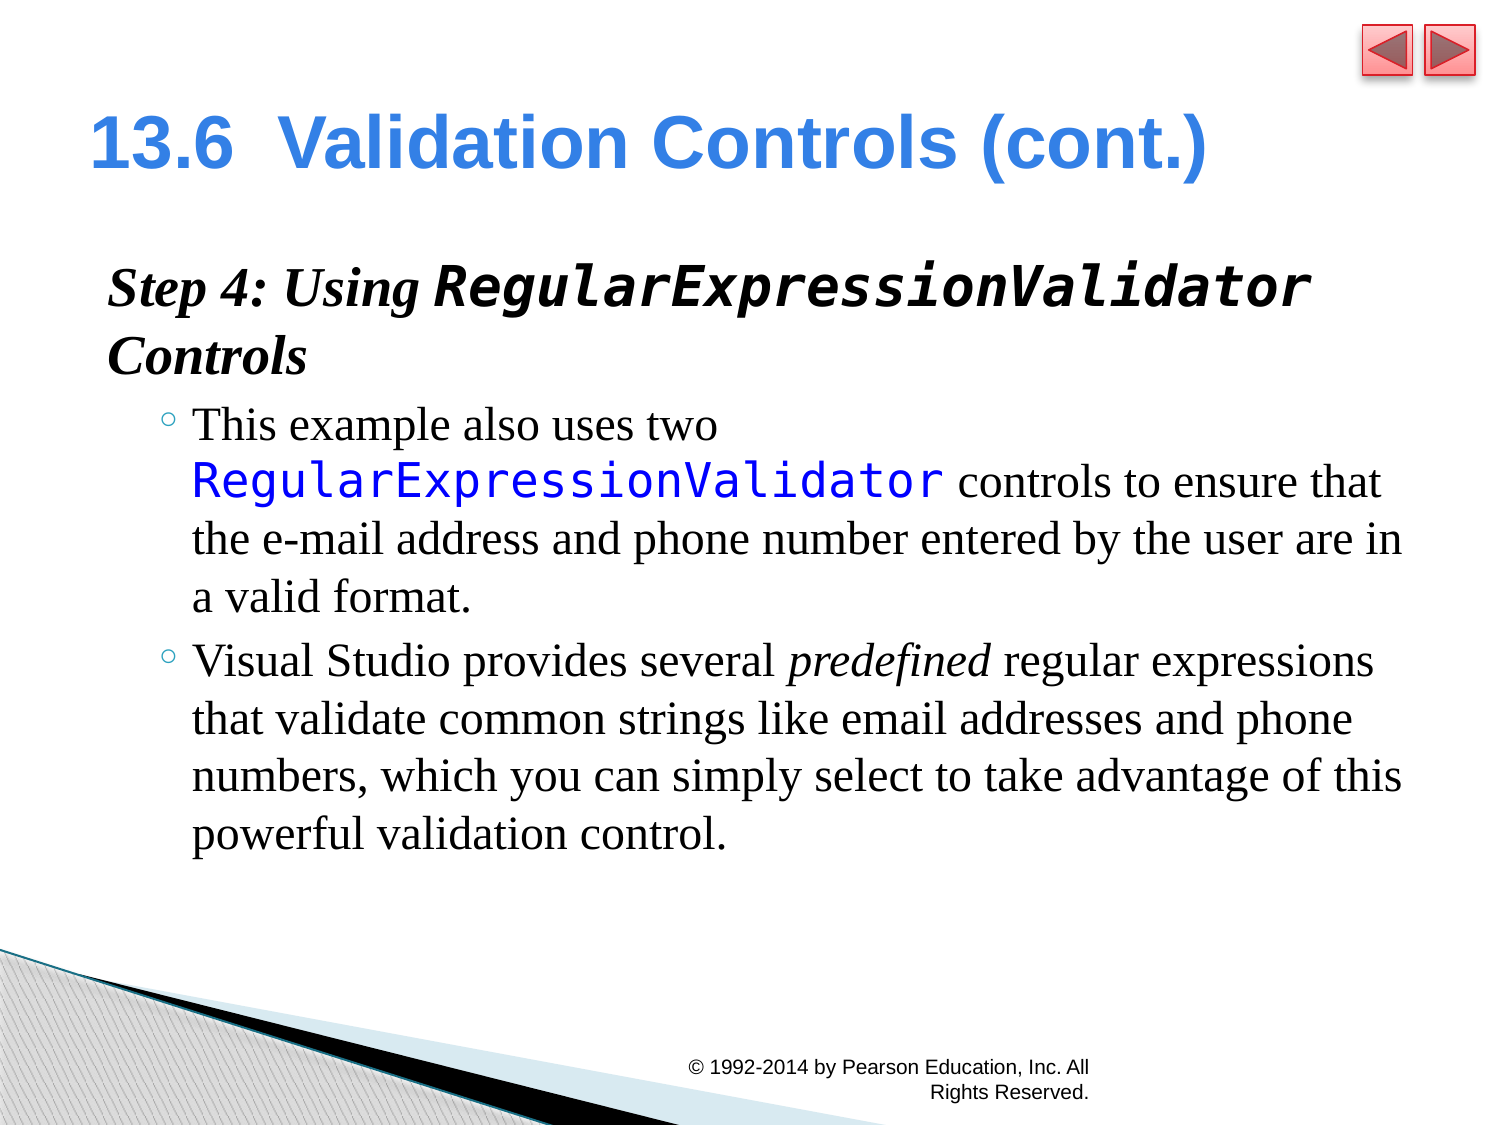

# 13.6  Validation Controls (cont.)
Step 4: Using RegularExpressionValidator Controls
This example also uses two RegularExpressionValidator controls to ensure that the e-mail address and phone number entered by the user are in a valid format.
Visual Studio provides several predefined regular expressions that validate common strings like email addresses and phone numbers, which you can simply select to take advantage of this powerful validation control.
© 1992-2014 by Pearson Education, Inc. All Rights Reserved.